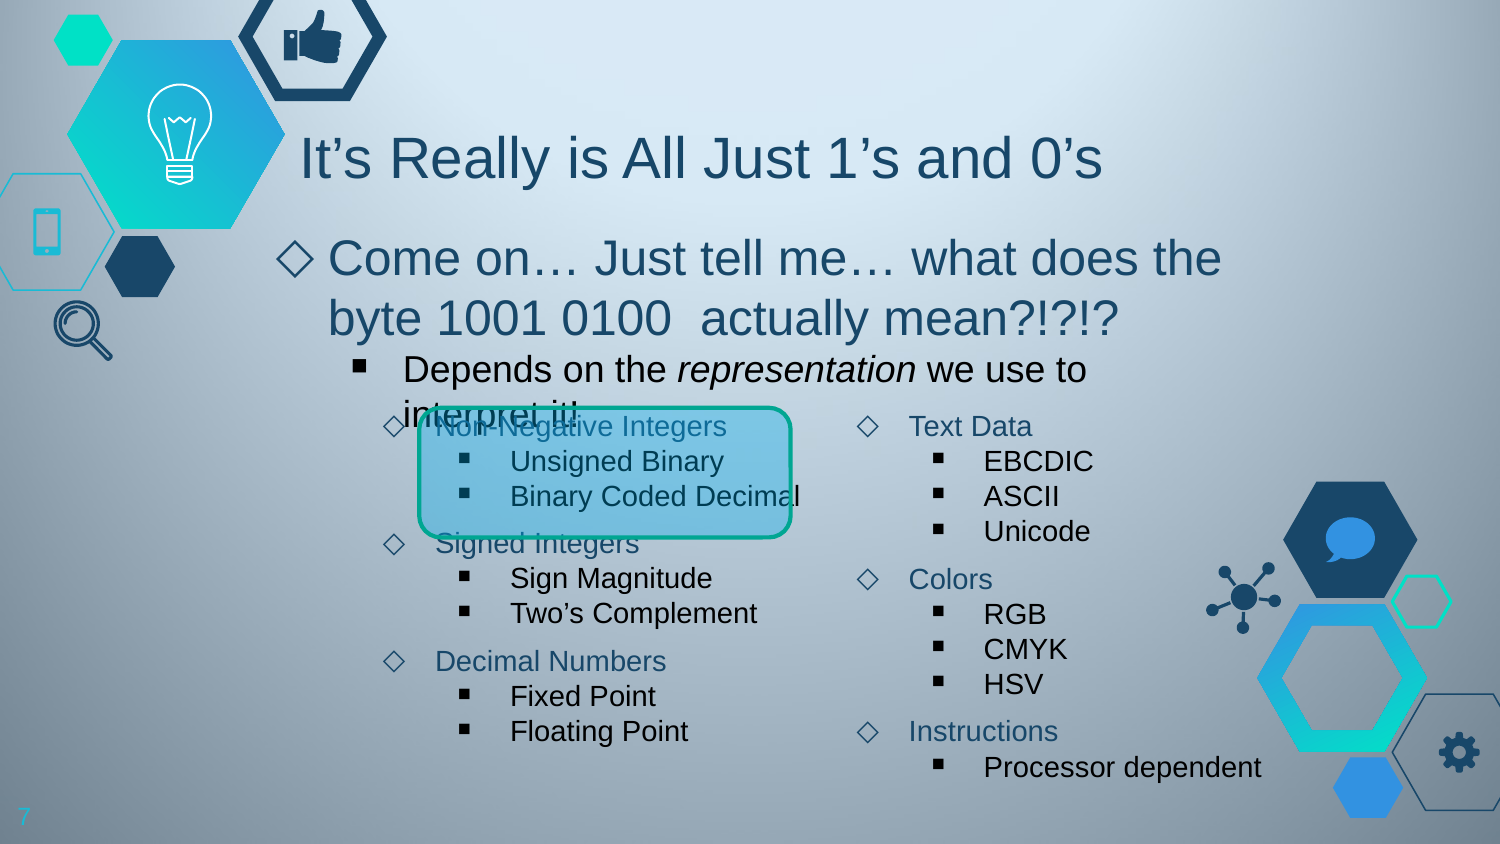

# It’s Really is All Just 1’s and 0’s
Come on… Just tell me… what does the byte 1001 0100  actually mean?!?!?
Depends on the representation we use to interpret it!
Non-Negative Integers
Unsigned Binary
Binary Coded Decimal
Signed Integers
Sign Magnitude
Two’s Complement
Decimal Numbers
Fixed Point
Floating Point

Text Data
EBCDIC
ASCII
Unicode
Colors
RGB
CMYK
HSV
Instructions
Processor dependent

7